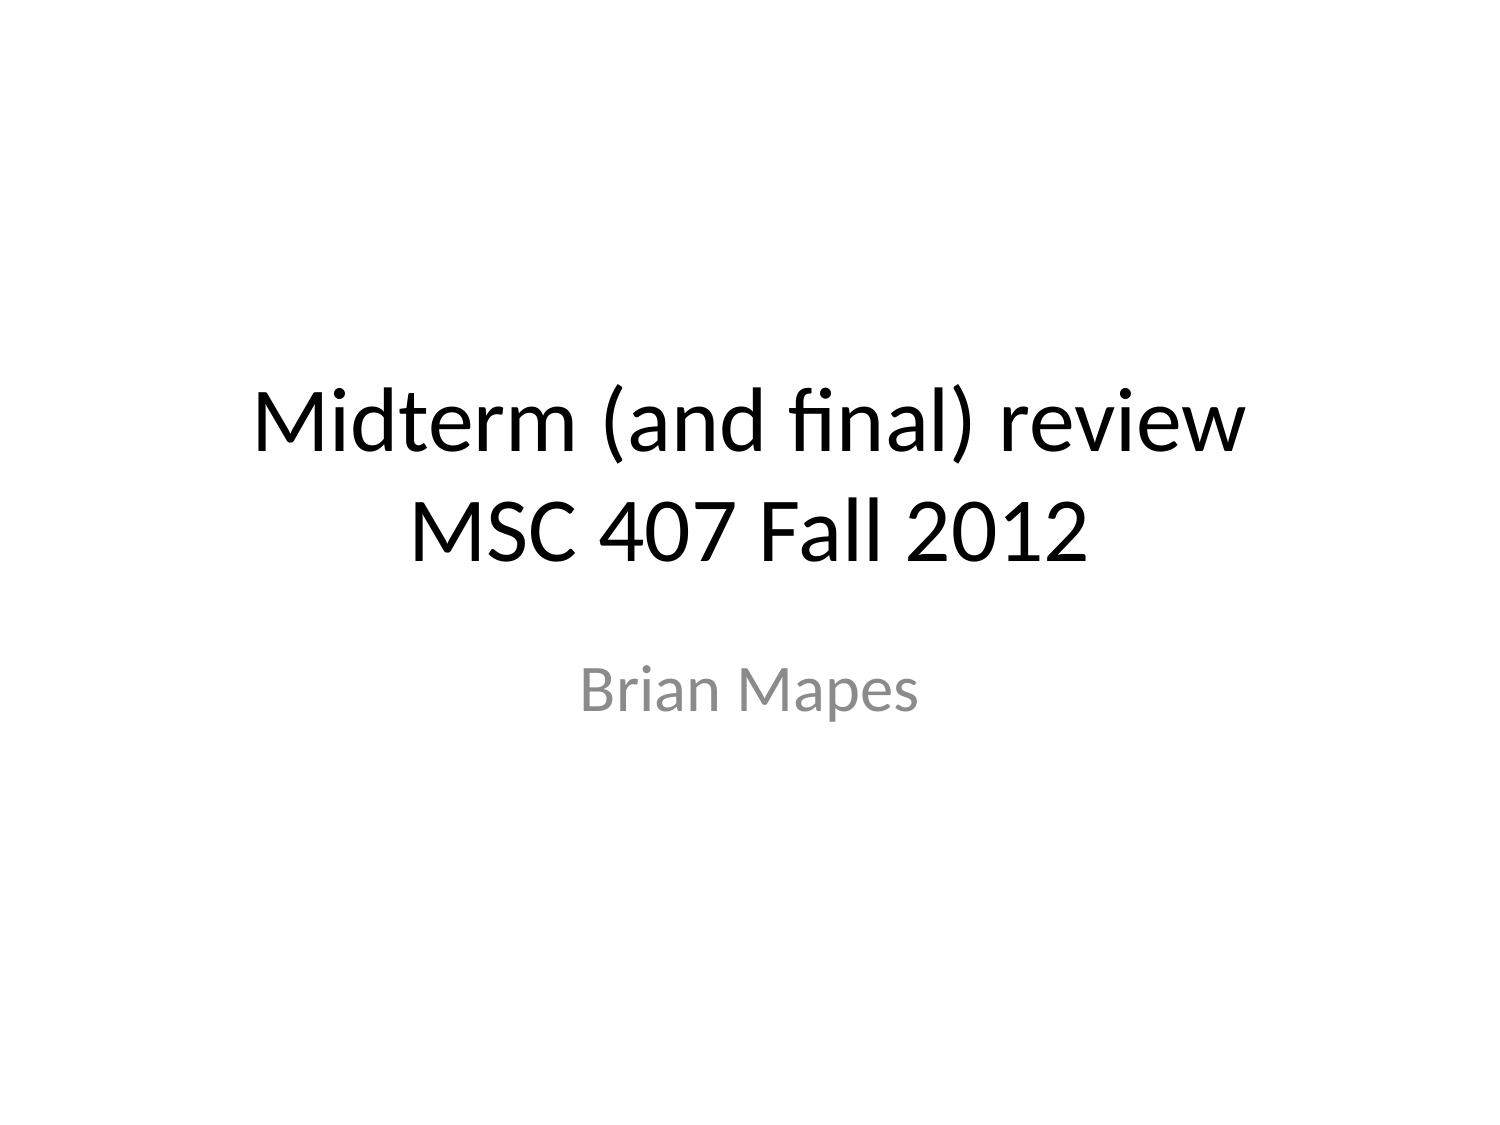

# Midterm (and final) review MSC 407 Fall 2012
Brian Mapes